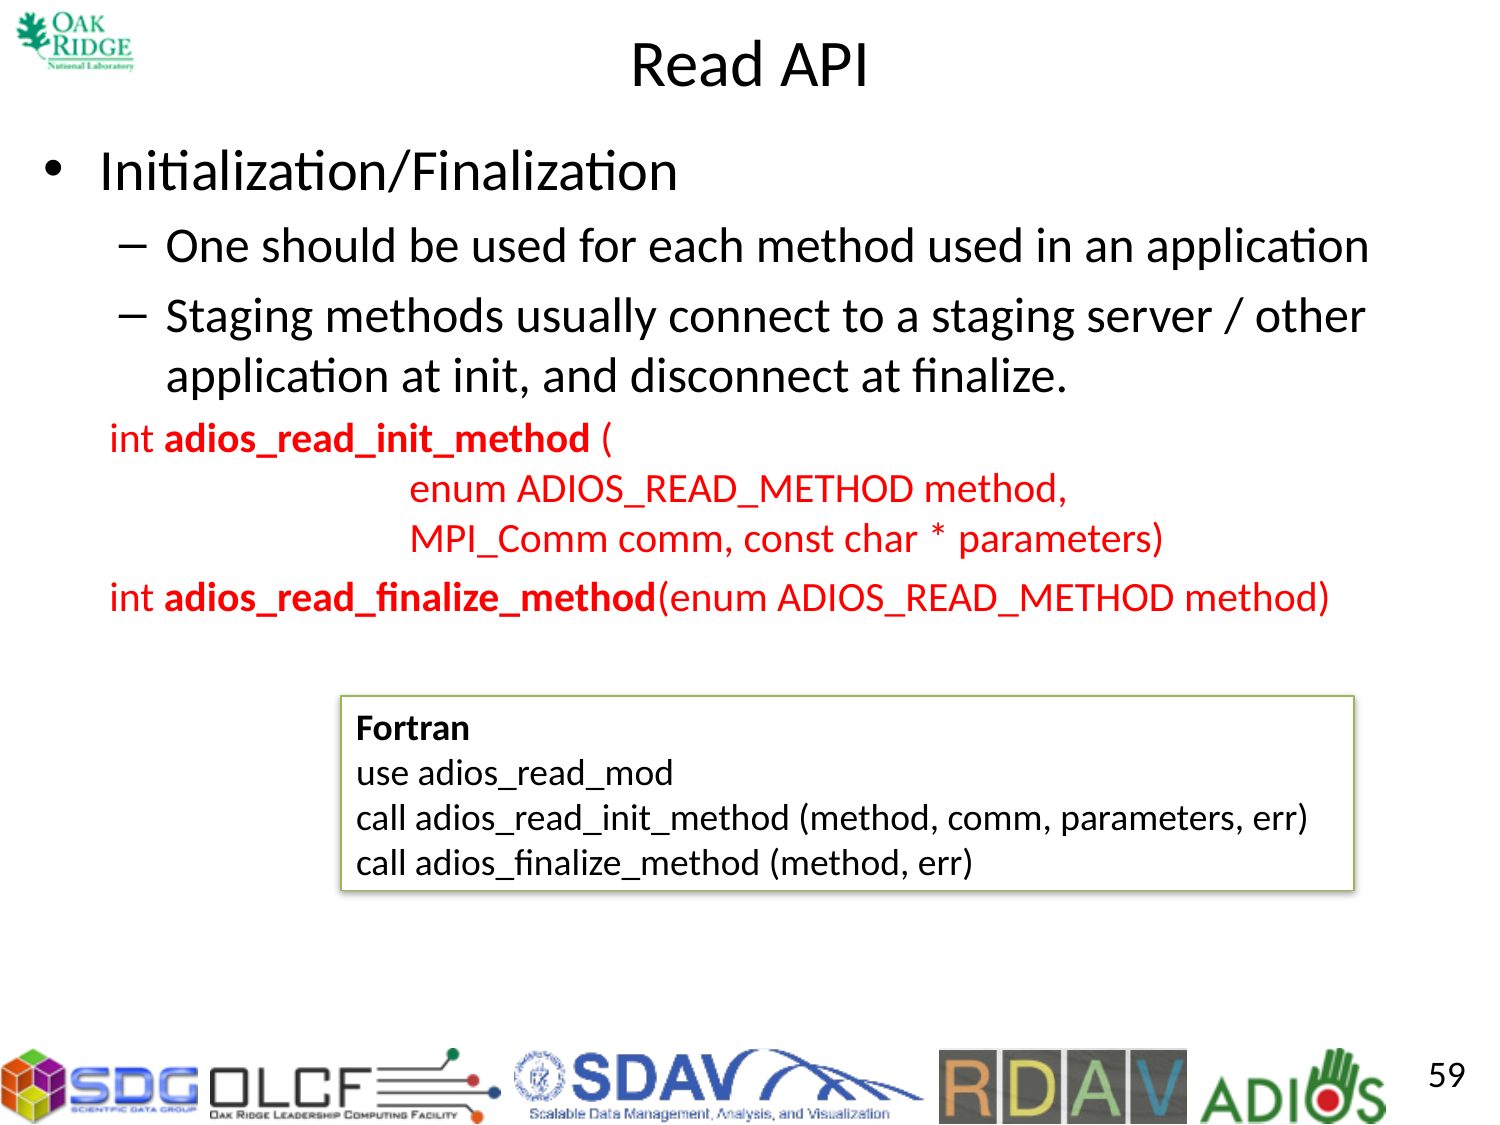

# Read API
Initialization/Finalization
One should be used for each method used in an application
Staging methods usually connect to a staging server / other application at init, and disconnect at finalize.
int adios_read_init_method (
		enum ADIOS_READ_METHOD method,
		MPI_Comm comm, const char * parameters)
int adios_read_finalize_method(enum ADIOS_READ_METHOD method)

Fortran
use adios_read_mod
call adios_read_init_method (method, comm, parameters, err)
call adios_finalize_method (method, err)
59